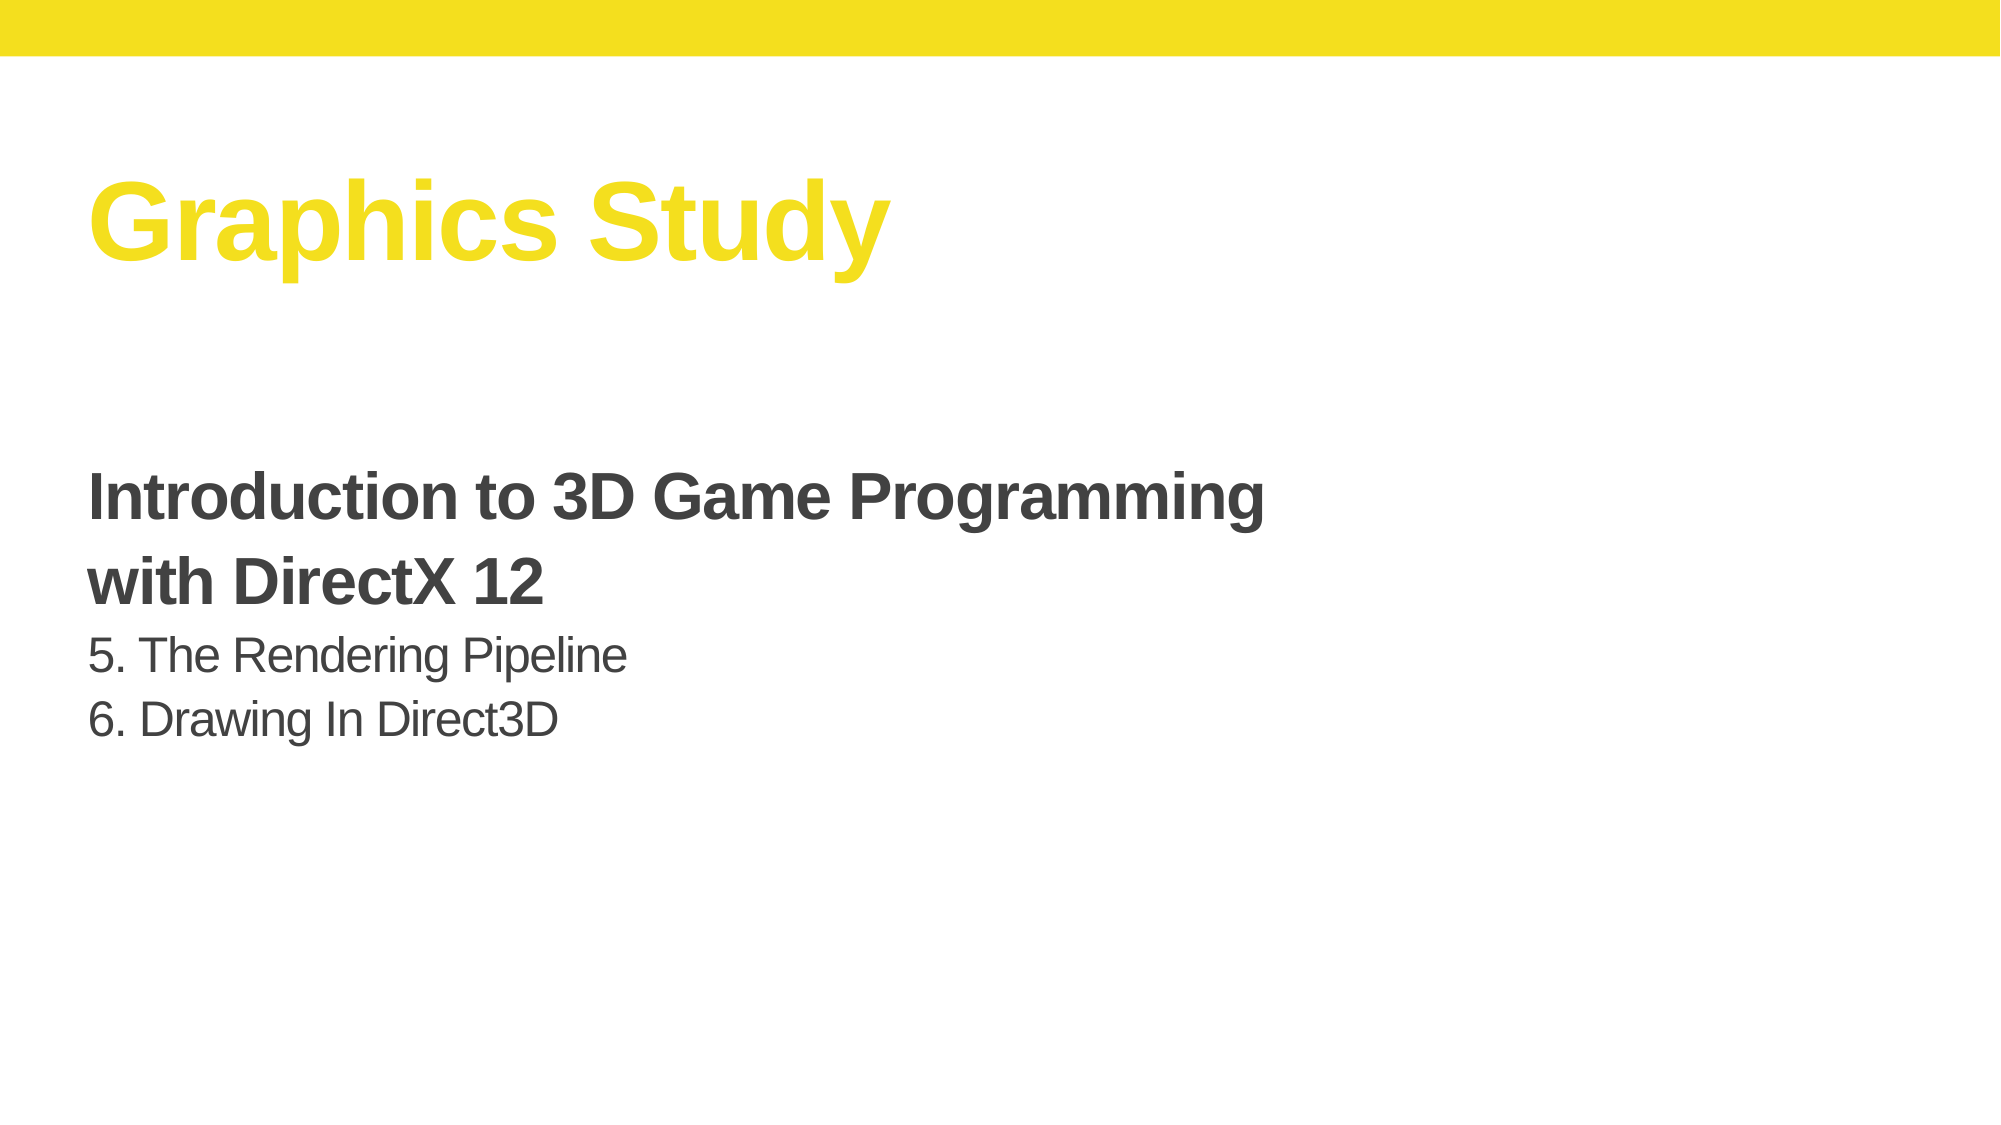

# Graphics Study
Introduction to 3D Game Programming
with DirectX 12
5. The Rendering Pipeline
6. Drawing In Direct3D